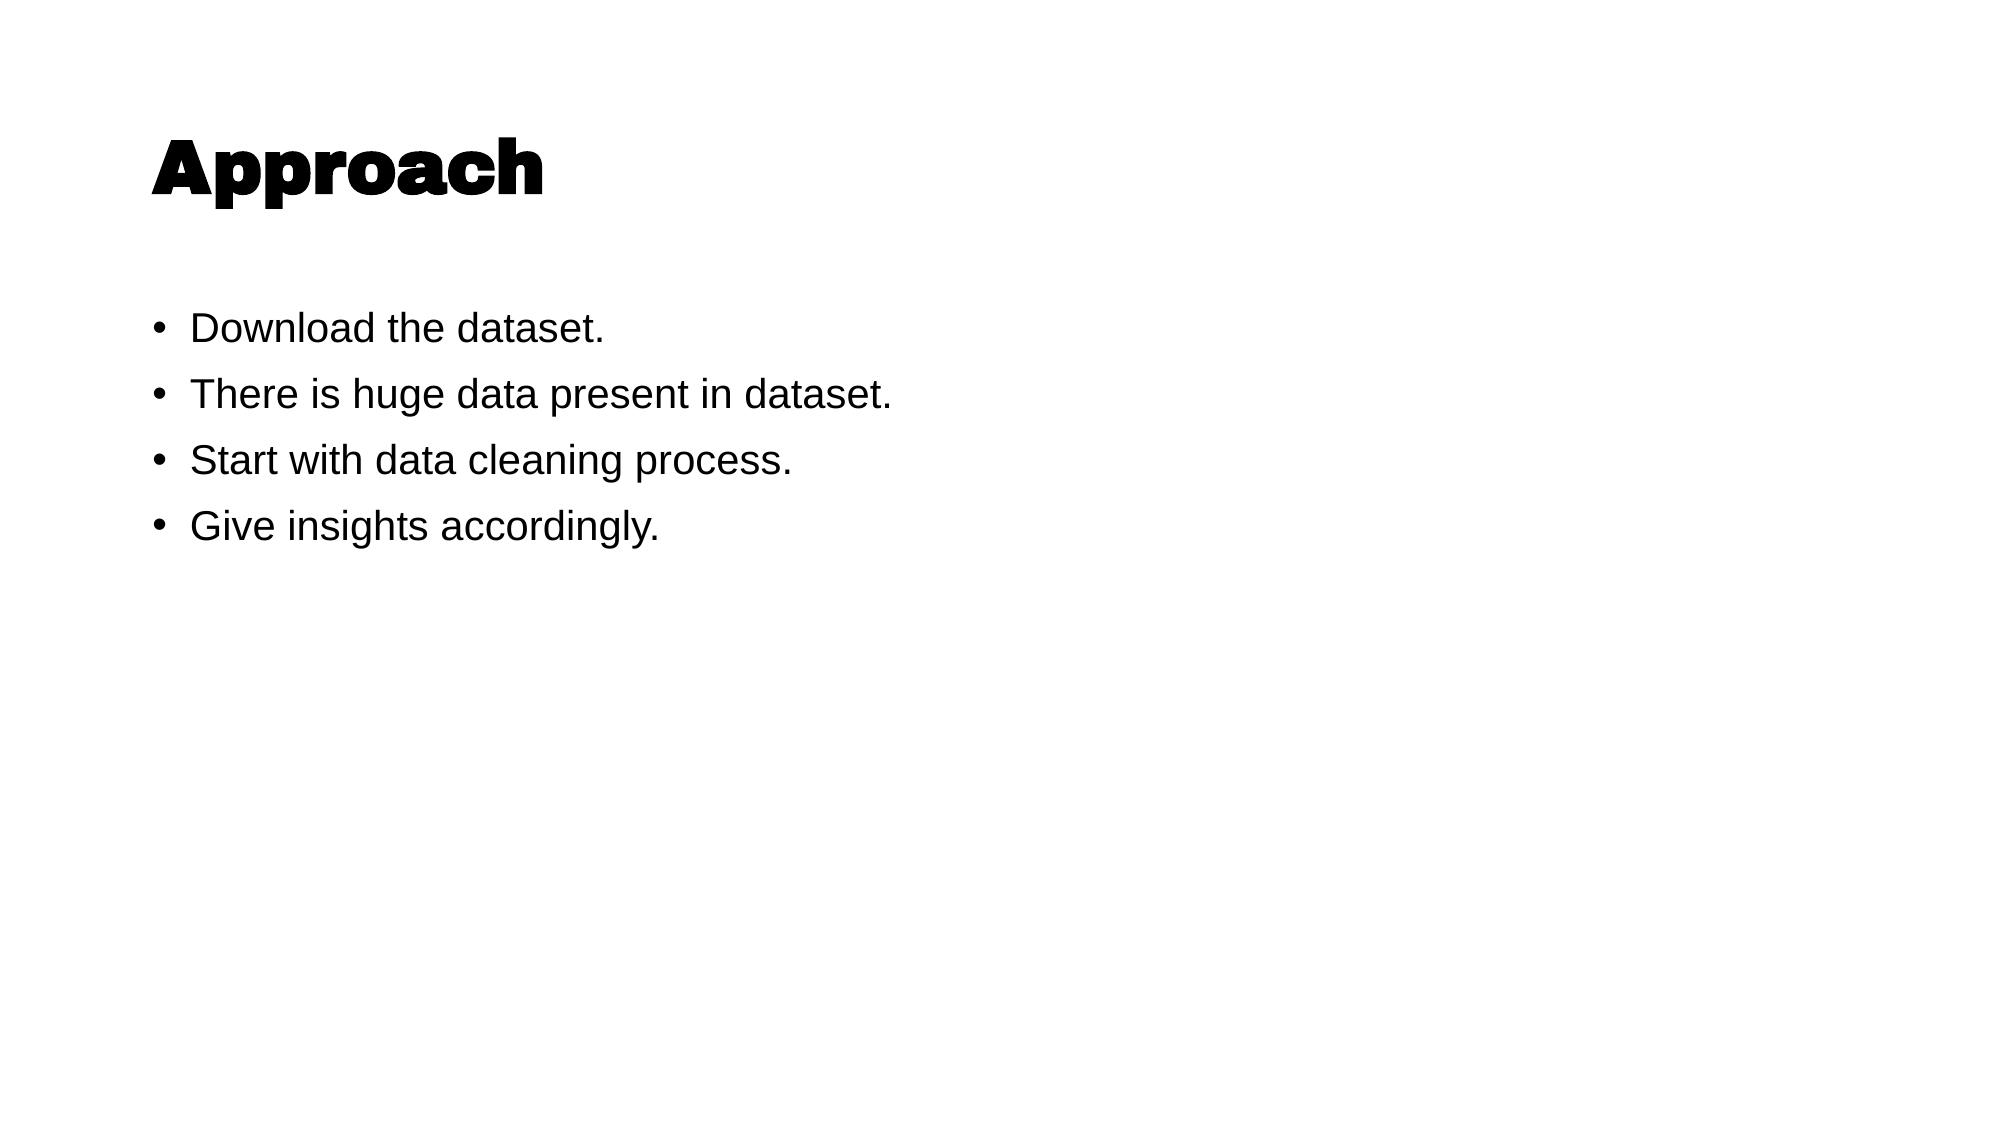

# Approach
Download the dataset.
There is huge data present in dataset.
Start with data cleaning process.
Give insights accordingly.